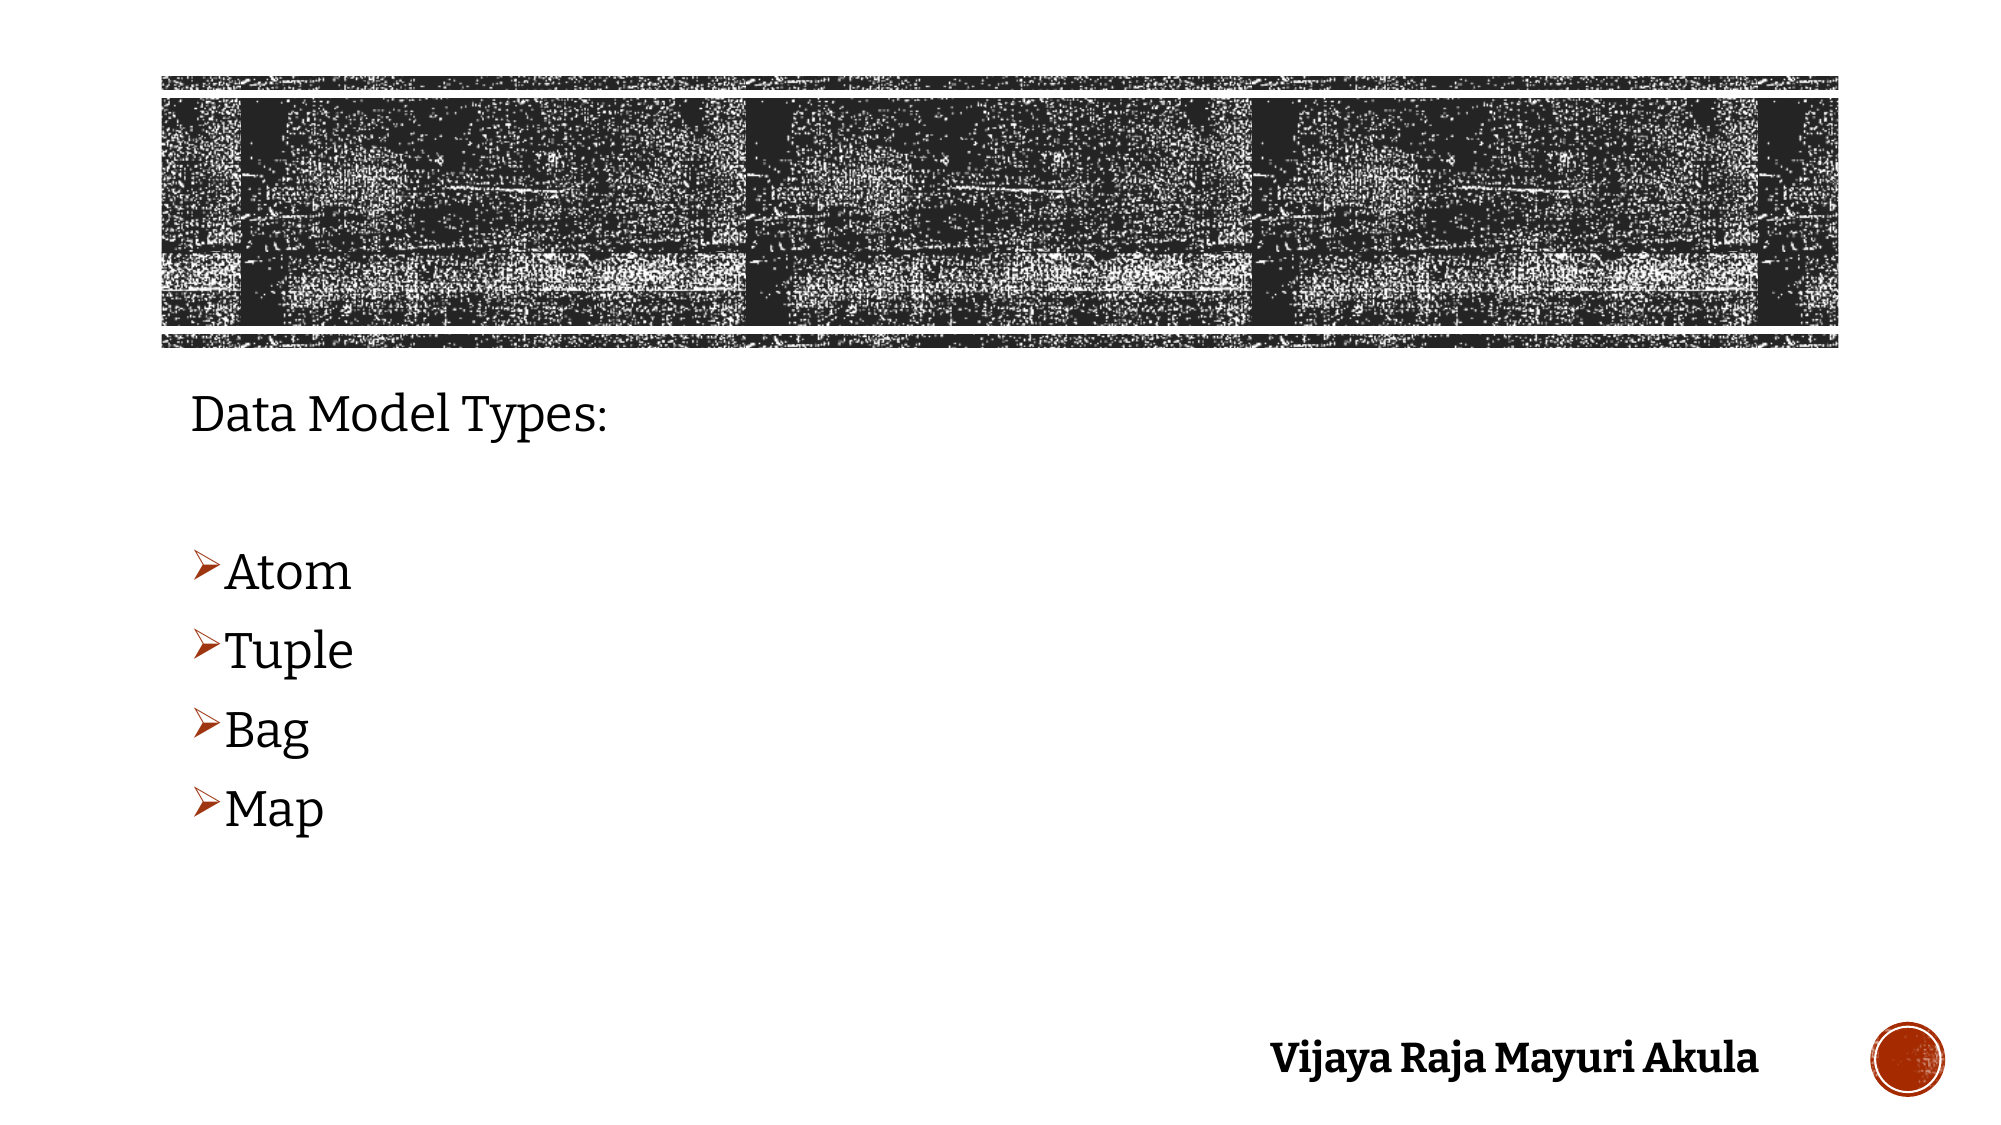

# Pig Latin Data Model

Data Model Types:

Atom
Tuple
Bag
Map

Vijaya Raja Mayuri Akula

11